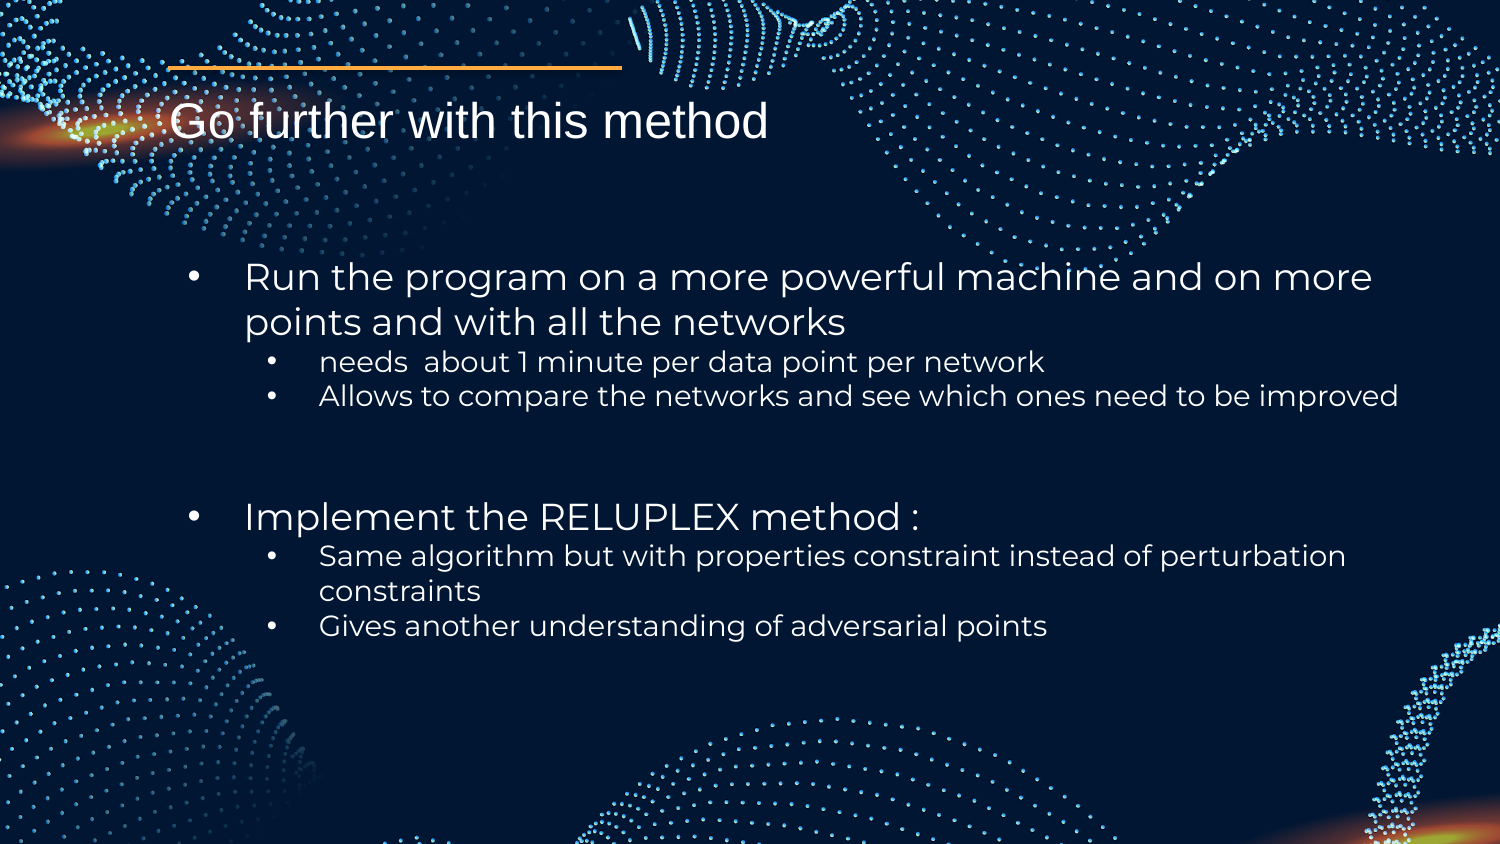

Go further with this method
Run the program on a more powerful machine and on more points and with all the networks
needs  about 1 minute per data point per network
Allows to compare the networks and see which ones need to be improved

Implement the RELUPLEX method :
Same algorithm but with properties constraint instead of perturbation constraints
Gives another understanding of adversarial points